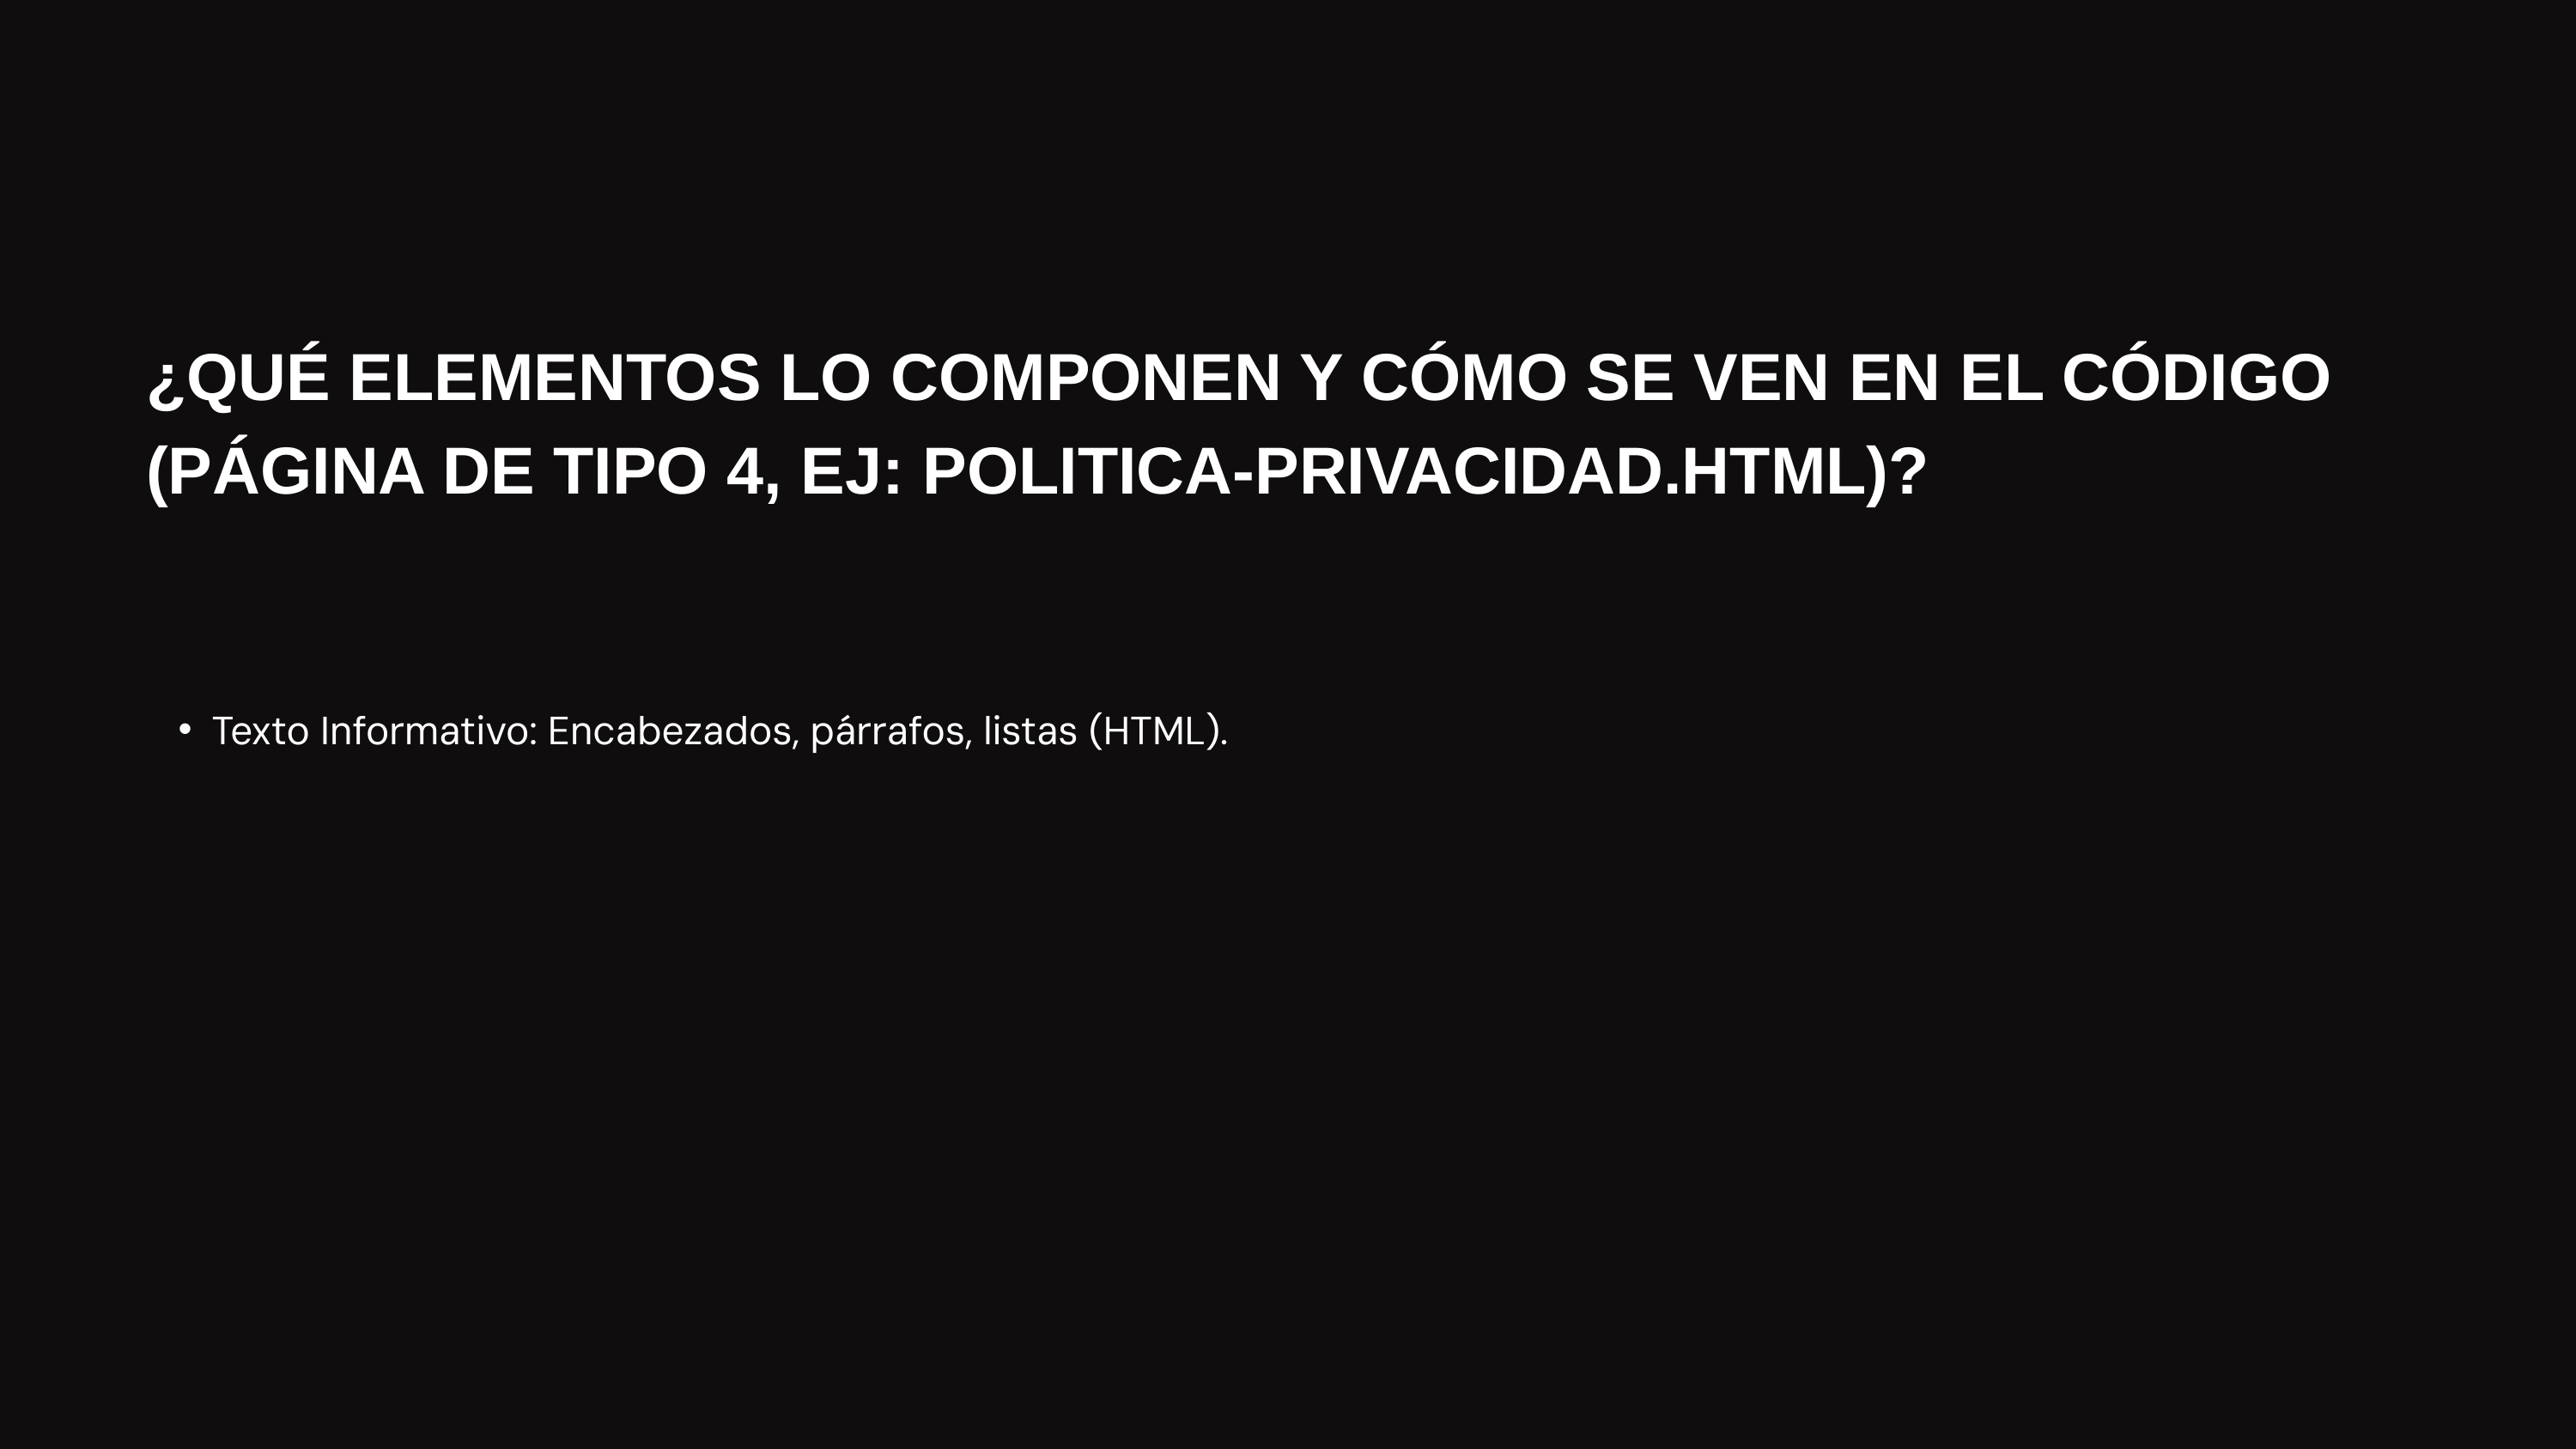

¿QUÉ ELEMENTOS LO COMPONEN Y CÓMO SE VEN EN EL CÓDIGO (PÁGINA DE TIPO 4, EJ: POLITICA-PRIVACIDAD.HTML)?
Texto Informativo: Encabezados, párrafos, listas (HTML).